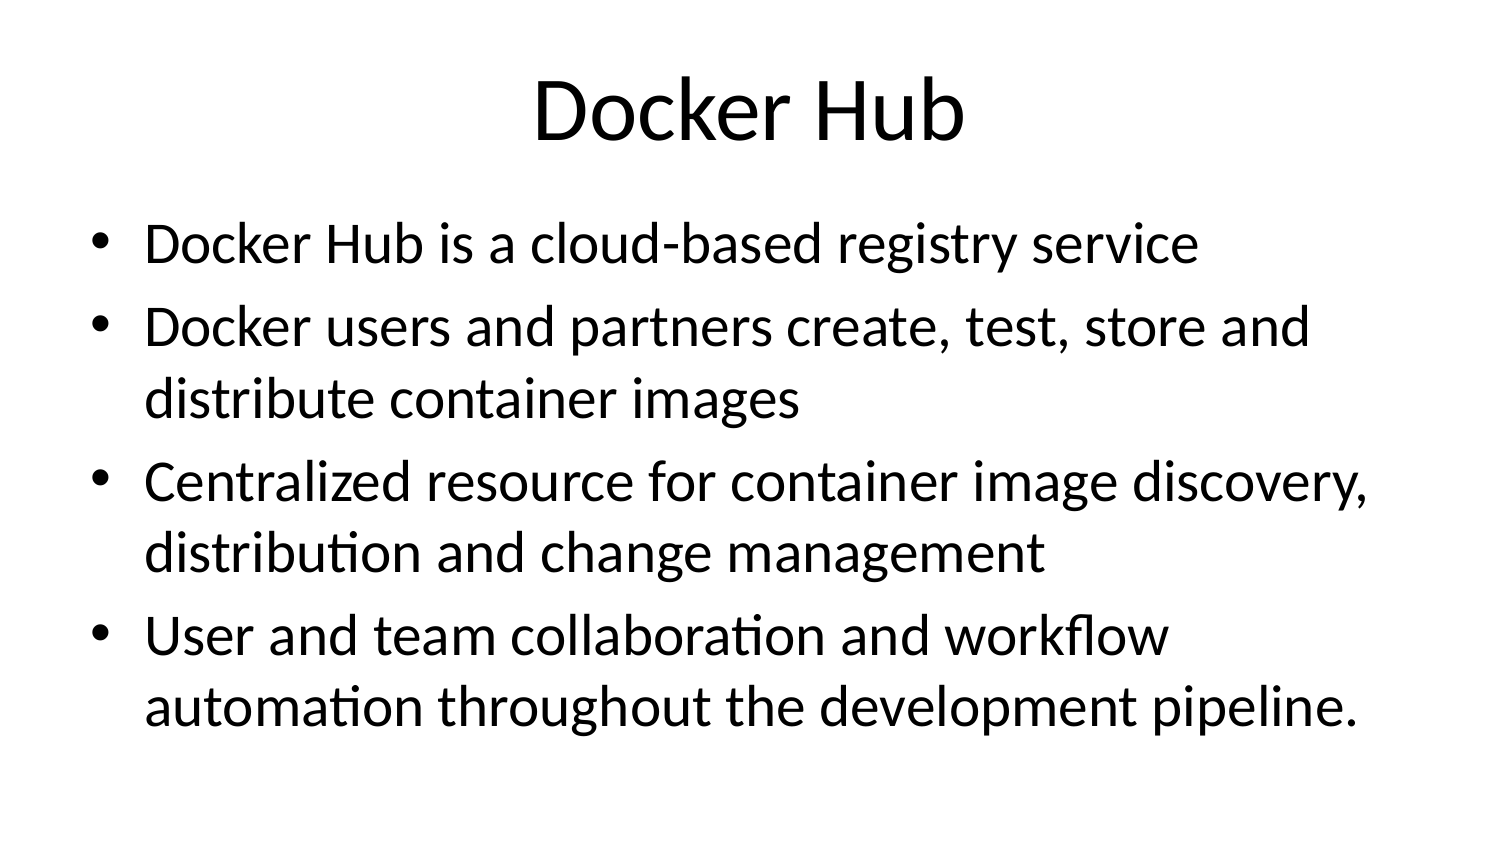

# Docker Hub
Docker Hub is a cloud-based registry service
Docker users and partners create, test, store and distribute container images
Centralized resource for container image discovery, distribution and change management
User and team collaboration and workflow automation throughout the development pipeline.